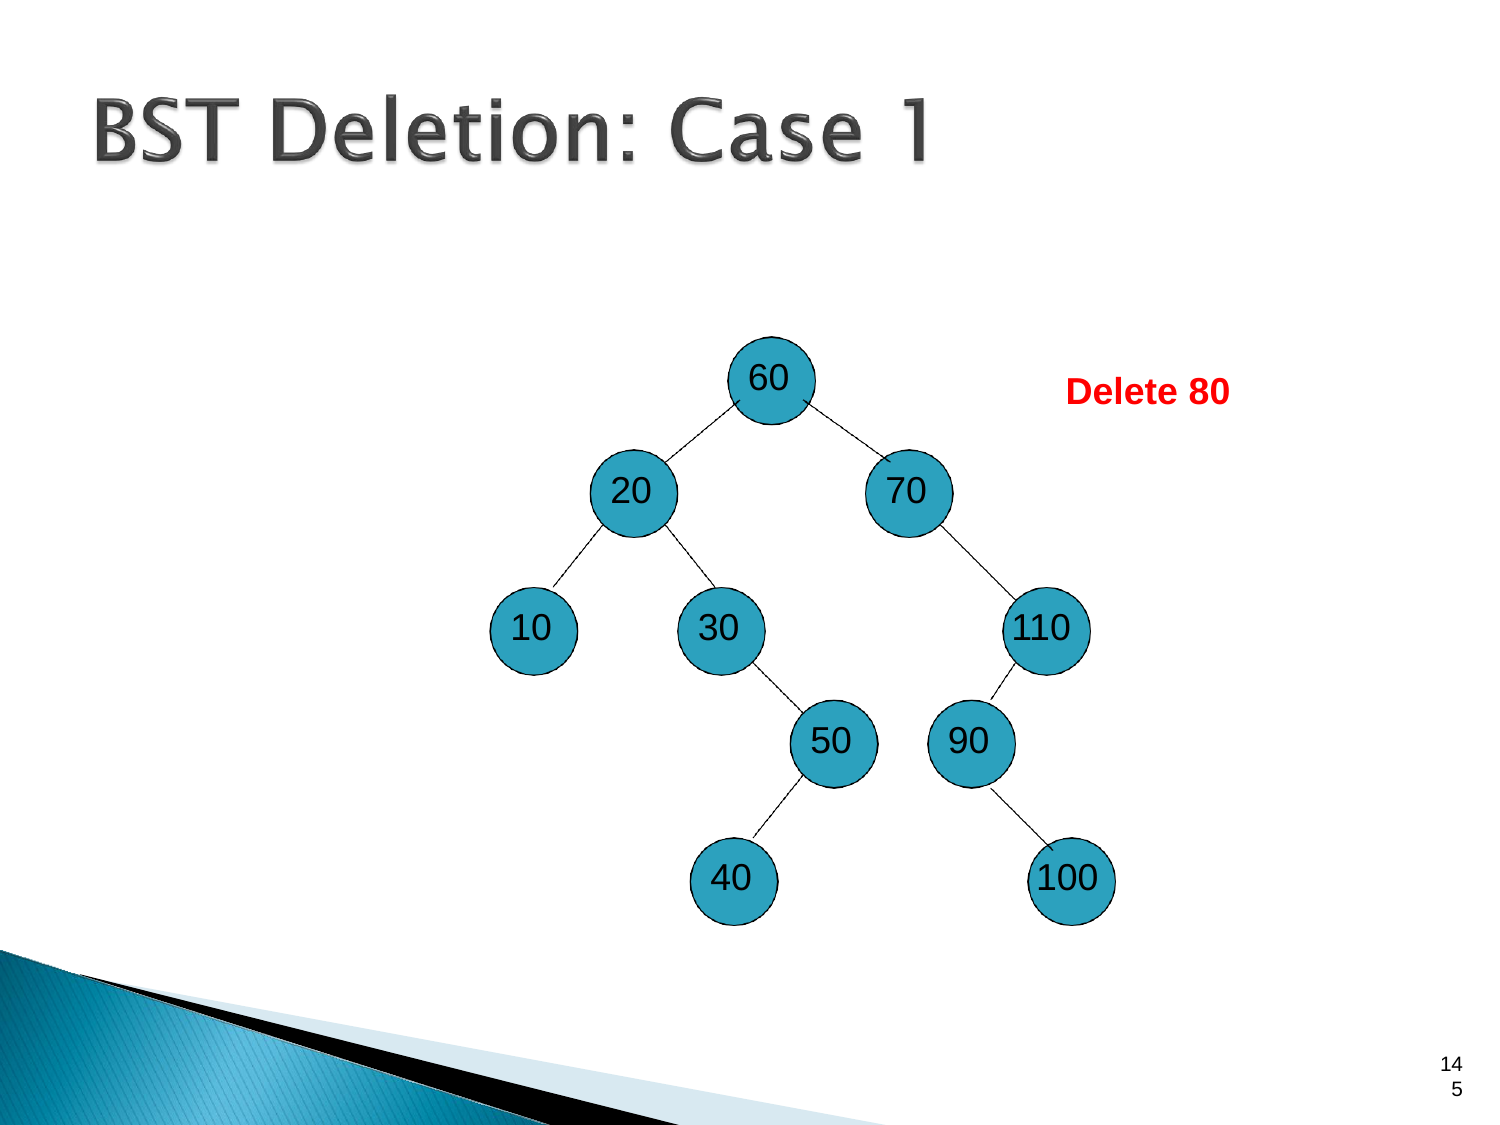

60
Delete 80
20
70
10
30
110
50
90
40
100
14
5